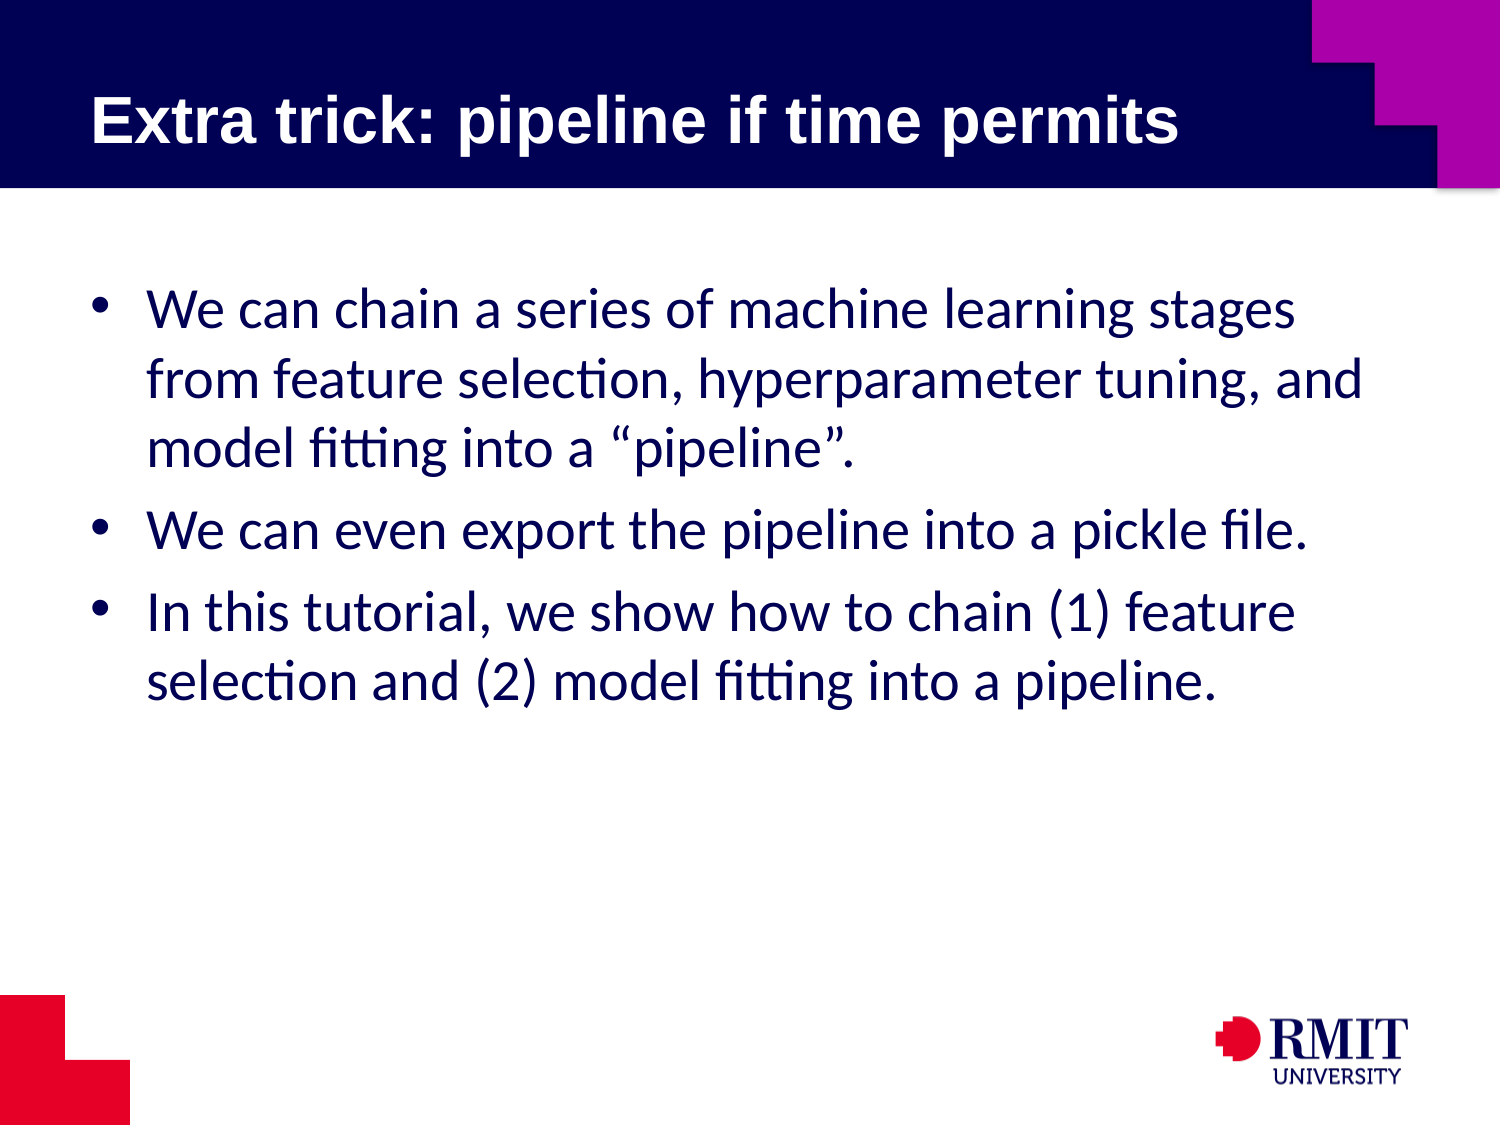

# Extra trick: pipeline if time permits
We can chain a series of machine learning stages from feature selection, hyperparameter tuning, and model fitting into a “pipeline”.
We can even export the pipeline into a pickle file.
In this tutorial, we show how to chain (1) feature selection and (2) model fitting into a pipeline.